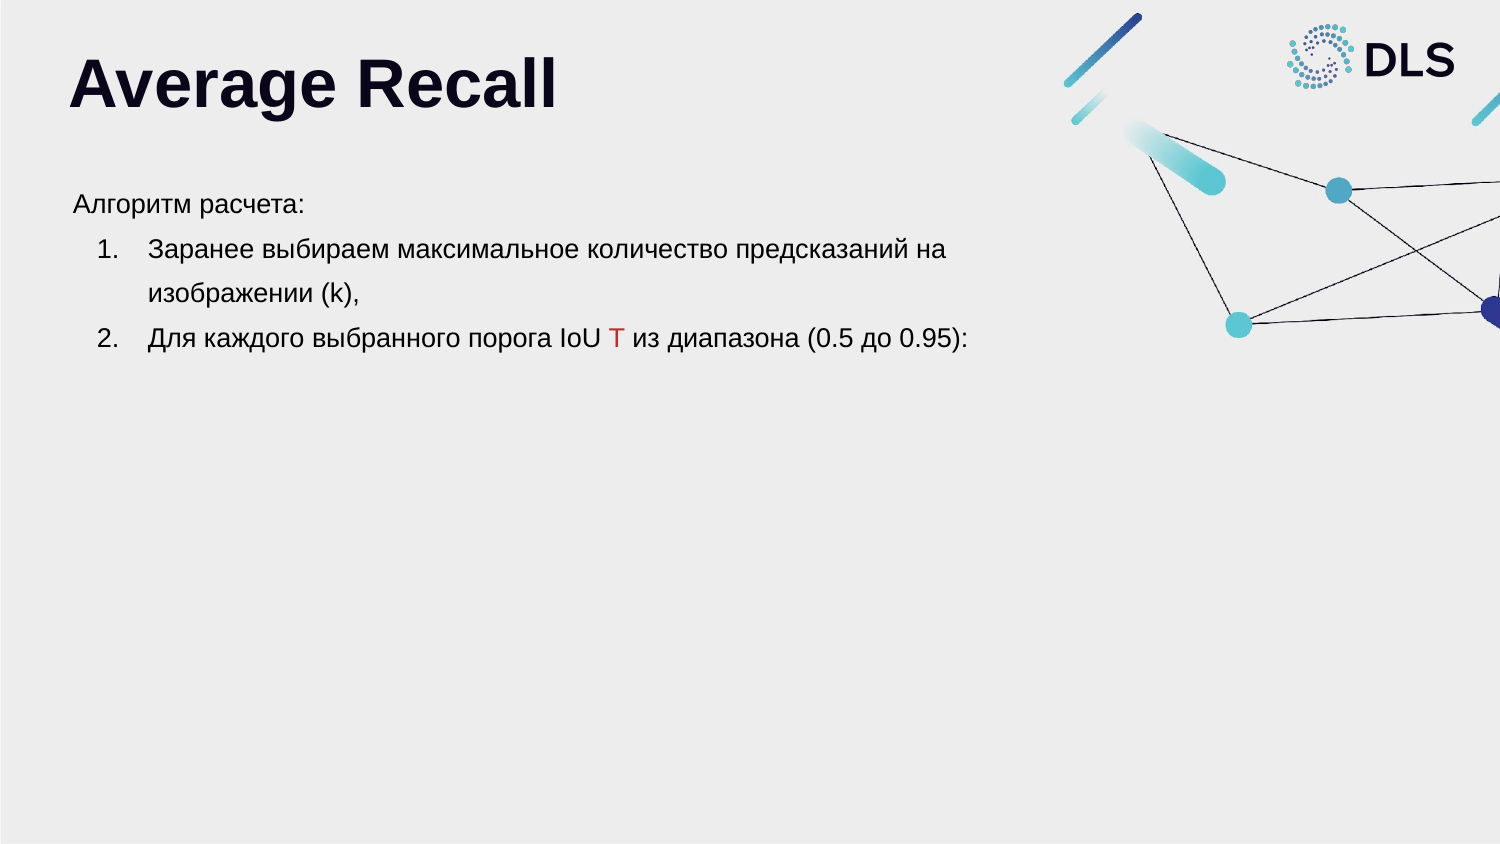

# Average Recall
Алгоритм расчета:
Заранее выбираем максимальное количество предсказаний на
изображении (k),
Для каждого выбранного порога IoU T из диапазона (0.5 до 0.95):